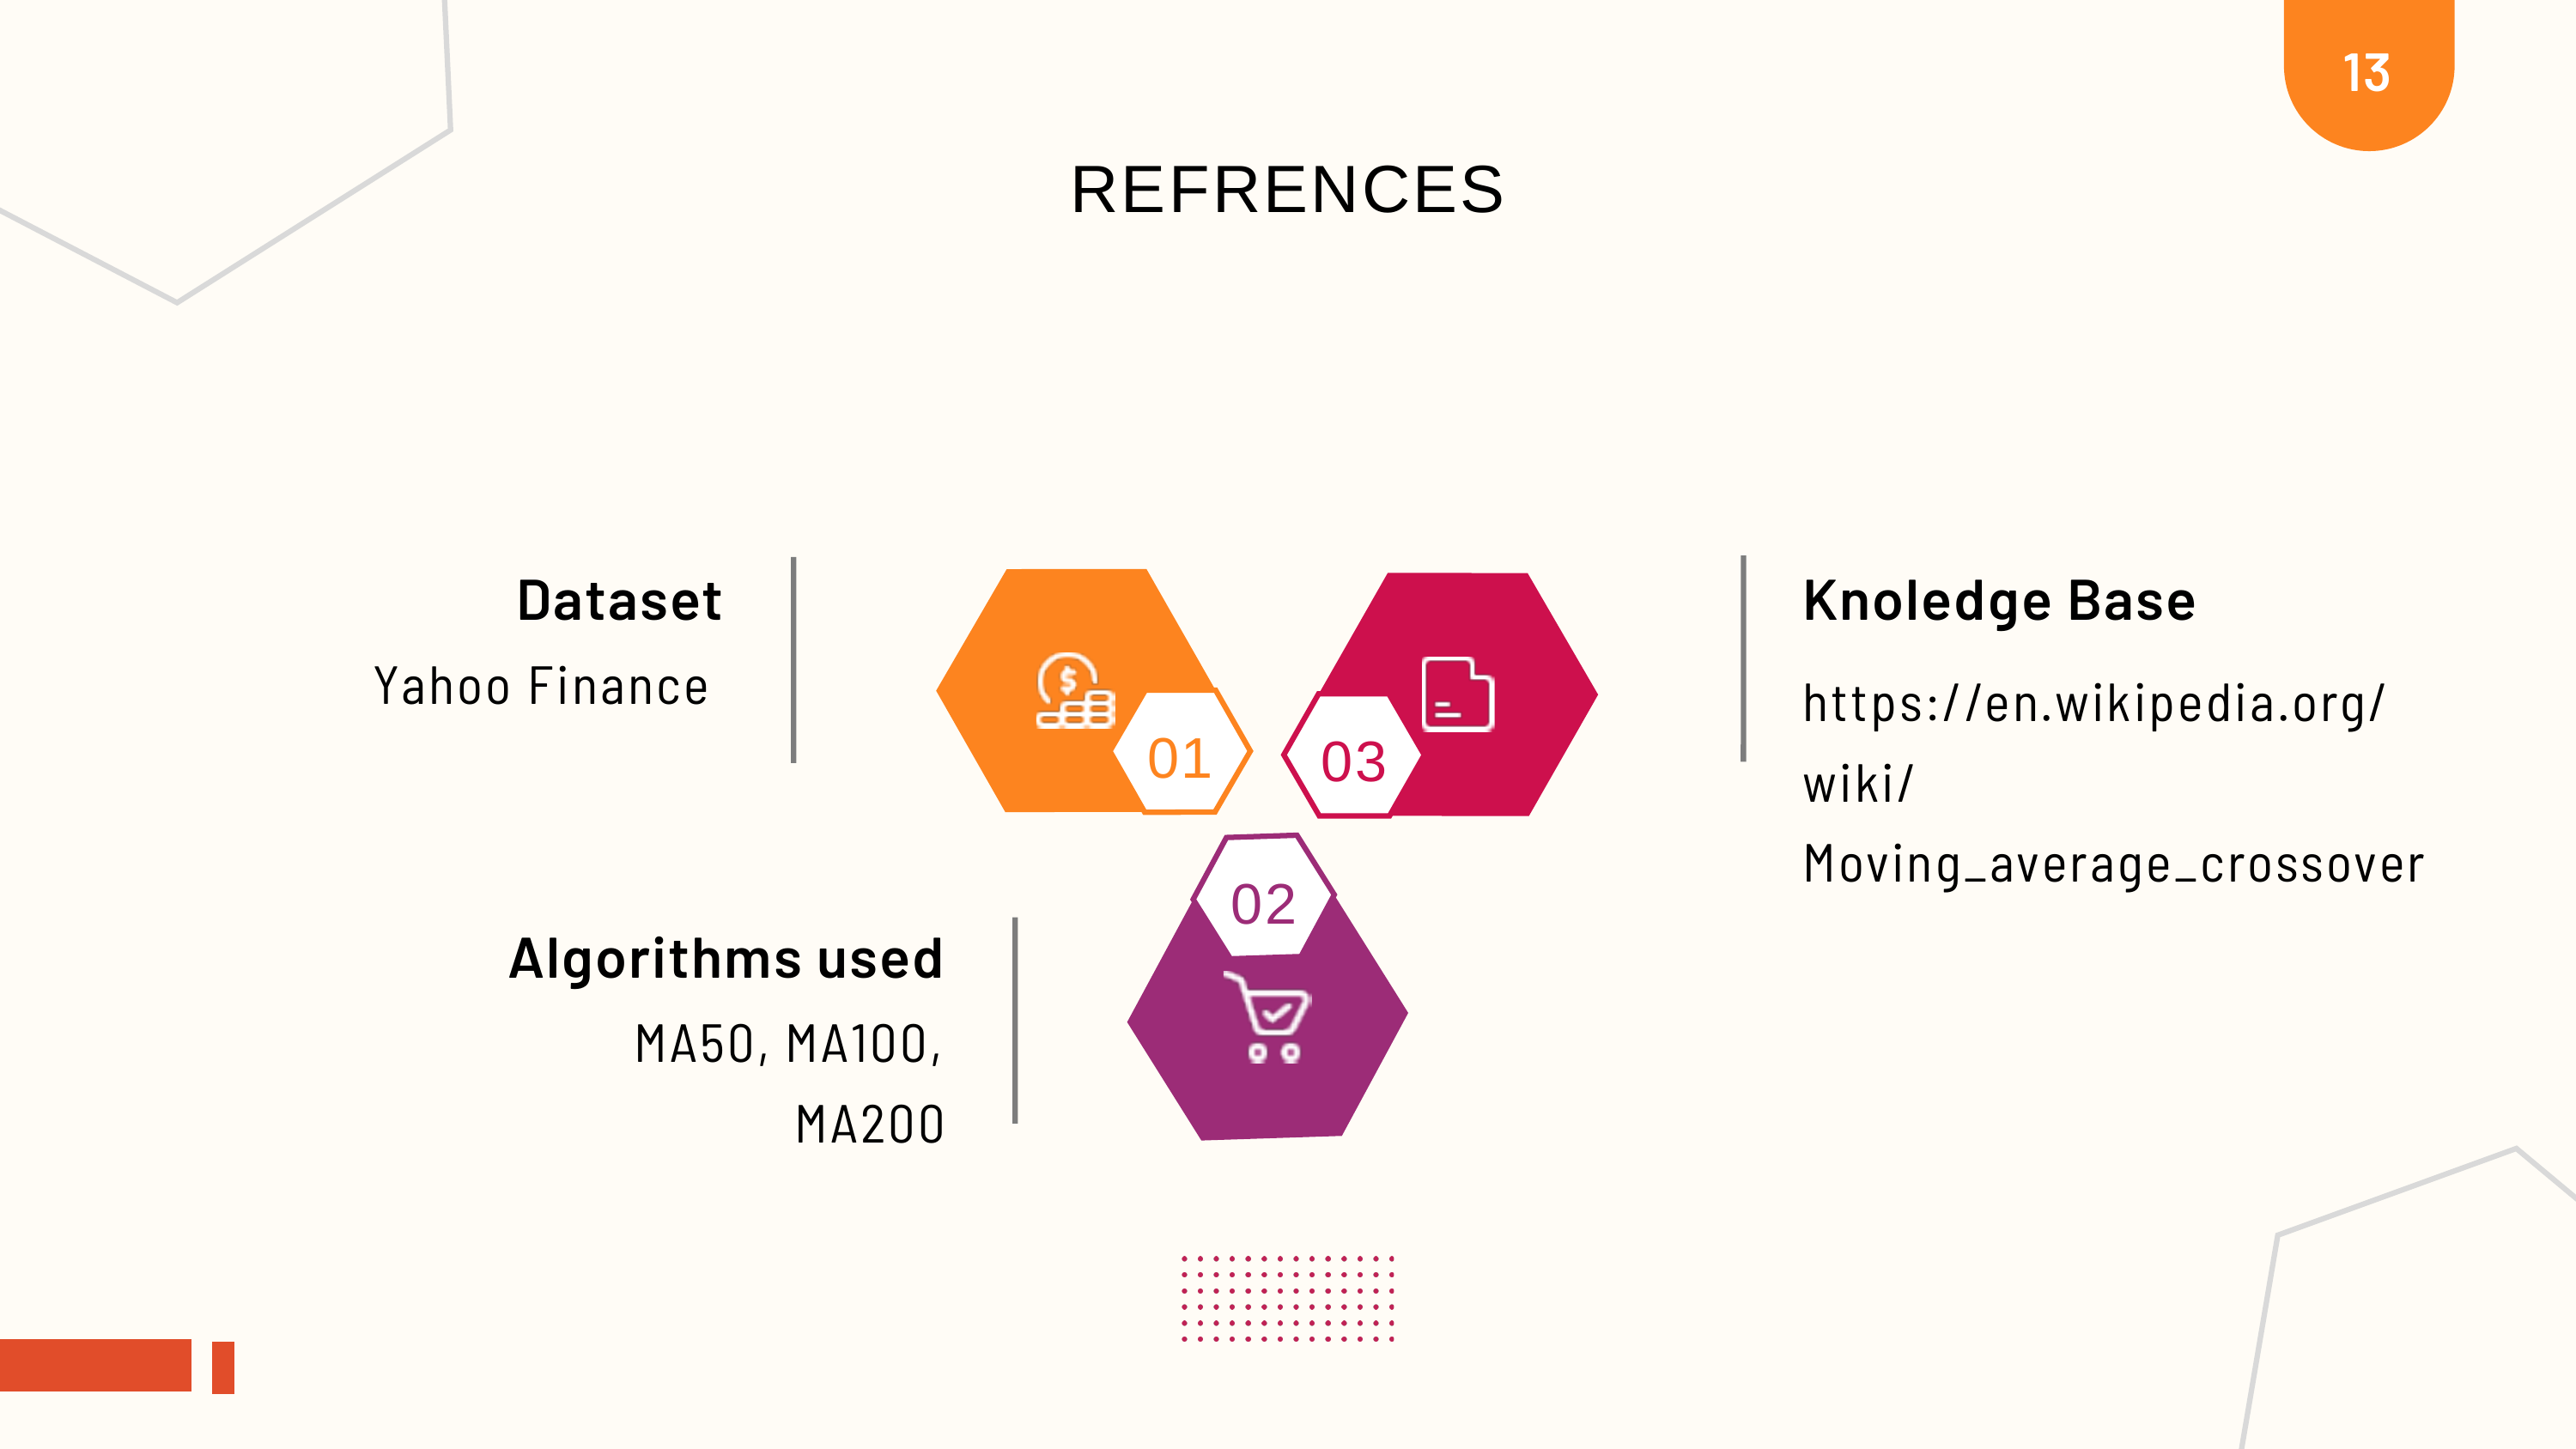

13
REFRENCES

Dataset
Knoledge Base

Yahoo Finance
https://en.wikipedia.org/wiki/Moving_average_crossover

01
03

02

Algorithms used

MA50, MA100, MA200